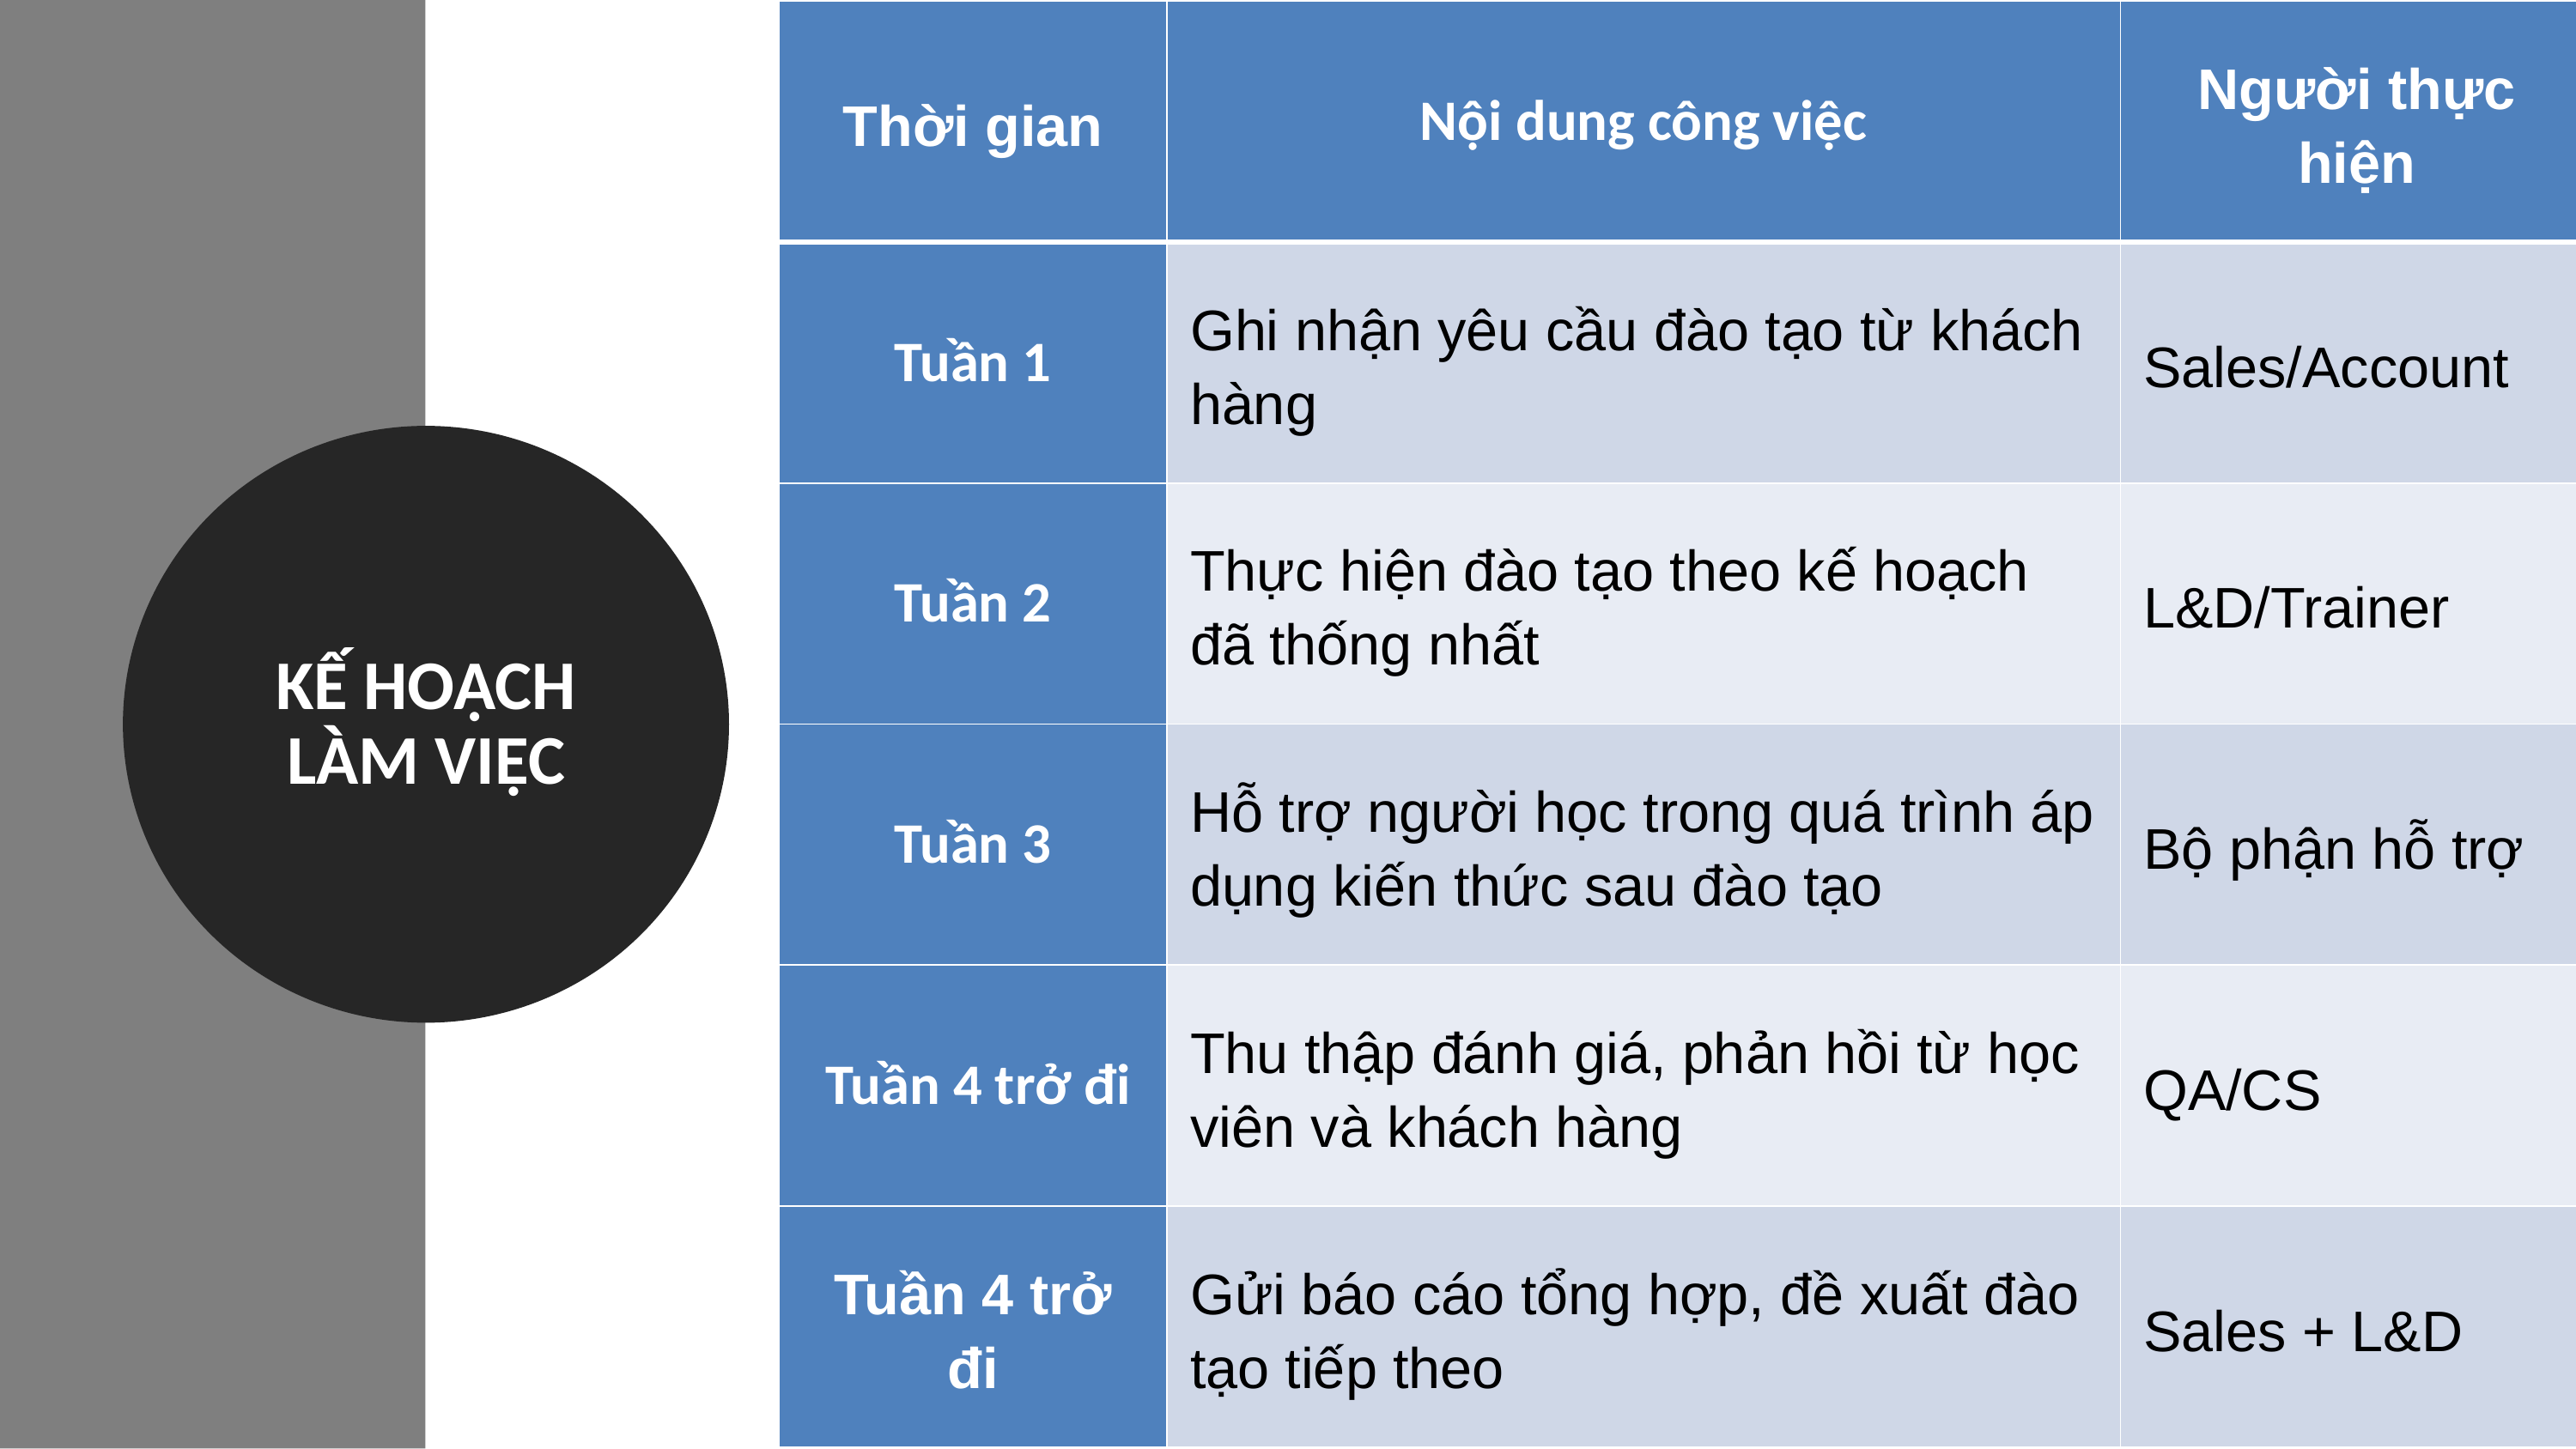

| STT | Nội dung công việc | Người thực hiện |
| --- | --- | --- |
| 1 | Xác định yêu cầu, mục tiêu dự án | Khách hàng |
| 2 | Lập kế hoạch, phân bổ ngân sách, tài nguyên | Quản lý dự án |
| 3 | Thiết kế giải pháp, lập trình & kiểm thử | Nhóm dự án |
| 4 | Đánh giá chất lượng, chỉnh sửa, chuẩn bị nghiệm thu | Quản lý dự án + Khách hàng |
| 5 | Nghiệm thu và bàn giao dự án chính thức | Quản lý dự án + Khách hàng |
| Thời gian | Nội dung công việc | Người thực hiện |
| --- | --- | --- |
| Tuần 1 | Ghi nhận yêu cầu đào tạo từ khách hàng | Sales/Account |
| Tuần 2 | Thực hiện đào tạo theo kế hoạch đã thống nhất | L&D/Trainer |
| Tuần 3 | Hỗ trợ người học trong quá trình áp dụng kiến thức sau đào tạo | Bộ phận hỗ trợ |
| Tuần 4 trở đi | Thu thập đánh giá, phản hồi từ học viên và khách hàng | QA/CS |
| Tuần 4 trở đi | Gửi báo cáo tổng hợp, đề xuất đào tạo tiếp theo | Sales + L&D |
| Thời gian | Nội dung công việc | Người thực hiện |
| --- | --- | --- |
| Tuần 1 | Nghiên cứu quy trình xử lý sự cố hiện tại, thu thập tài liệu liên quan | Nhóm phân tích |
| Tuần 2 | Thiết kế bộ câu hỏi khảo sát và phỏng vấn (định tính + định lượng) | Nhóm phân tích + Chuyên gia CNTT |
| Tuần 3 | Thực hiện phỏng vấn khách hàng và nhân sự quản trị CNTT | Nhóm phân tích |
| Tuần 4 | Tổng hợp kết quả, phân tích dữ liệu, đánh giá hiệu quả quy trình | Nhóm phân tích |
| Tuần 5 | Đề xuất cải tiến và báo cáo | Nhóm phân tích + Trưởng nhóm dự án |
| STT | Nội dung công việc | Người thực hiện | Thời gian (ngày) |
| --- | --- | --- | --- |
| 1 | Thu thập và xác định các rủi ro dự án | Quản lý dự án, Chuyên gia | 2 |
| 2 | Phân tích rủi ro | Chuyên gia kỹ thuật | 2 |
| 3 | Đánh giá và xếp hạng rủi ro | Quản lý dự án | 1 |
| 4 | Lập kế hoạch ứng phó rủi ro | Quản lý dự án | 2 |
| 5 | Trình kế hoạch cho khách hàng phê duyệt | Quản lý dự án | 1 |
| 6 | Triển khai hành động ứng phó | Nhóm dự án, QA | 3 |
| 7 | Giám sát và kiểm soát rủi ro | Ban QA | 2 |
| 8 | Cập nhật kế hoạch rủi ro | Quản lý dự án, QA | 2 |
| STT | Nội dung công việc | Người thực hiện |
| --- | --- | --- |
| 1 | Xác định yêu cầu, mục tiêu dự án | Khách hàng |
| 2 | Lập kế hoạch, phân bổ ngân sách, tài nguyên | Quản lý dự án |
| 3 | Thiết kế giải pháp, lập trình & kiểm thử | Nhóm dự án |
| 4 | Đánh giá chất lượng, chỉnh sửa, chuẩn bị nghiệm thu | Quản lý dự án + Khách hàng |
| 5 | Nghiệm thu và bàn giao dự án chính thức | Quản lý dự án + Khách hàng |
| STT | Nội dung công việc | Người thực hiện | Thời gian (giờ) |
| --- | --- | --- | --- |
| 1 | Nhận yêu cầu | Phòng IT | 0.5 |
| 2 | Nhận yêu cầu chỉnh sách bảo mật | Phòng IT | 0.5 |
| 3 | Xác định phạm vi | Phòng IT | 1 |
| 4 | Thử nghiệm tấn công | Phòng IT | 8 |
| 5 | Đánh giá rủi ro | Phòng IT | 2 |
| 6 | Xử lý sự cố | Phòng IT | 24 |
| 7 | Triển khai kiểm soát bảo mật | Phòng IT | 24 |
| 8 | Thực hiện cải tiến | Phòng IT | 48 |
| 9 | Xác định chính sách bảo mật | Ban lãnh đạo | 24 |
| 10 | Tiếp nhận phương án giải quyết | Ban lãnh đạo | 0.5 |
| 11 | Đánh giá phương án giải pháp | Ban lãnh đạo | - |
| 12 | Bổ sung ý kiến | Ban lãnh đạo | 12 |
| 13 | Yêu cầu tiến hành triển khai | Ban lãnh đạo | 0.5 |
| 14 | Bổ nhiệm công việc | Bộ phận kiểm soát nội bộ | 12 |
| 15 | Triển khai công việc | Bộ phận kiểm soát nội bộ | 48 |
| Giai đoạn | Hoạt động chính | Người phụ trách | Thời gian (ước lượng) |
| --- | --- | --- | --- |
| Phân tích yêu cầu | Tiếp nhận & phân tích yêu cầu | PM + BA | 1 tuần |
| Thiết kế | Thiết kế hệ thống, giao diện | System Architect | 1–2 tuần |
| Lập trình | Code, review code | Developer + Reviewer | 2–3 tuần |
| Kiểm thử | Kiểm thử chức năng | Tester | 1 tuần |
| Triển khai & nghiệm thu | Cài đặt, kiểm thử với khách hàng | DevOps + PM + Khách hàng | 1 tuần |
| Bảo trì | Sửa lỗi, hỗ trợ | Support Engineer | Sau triển khai |
KẾ HOẠCH LÀM VIỆC